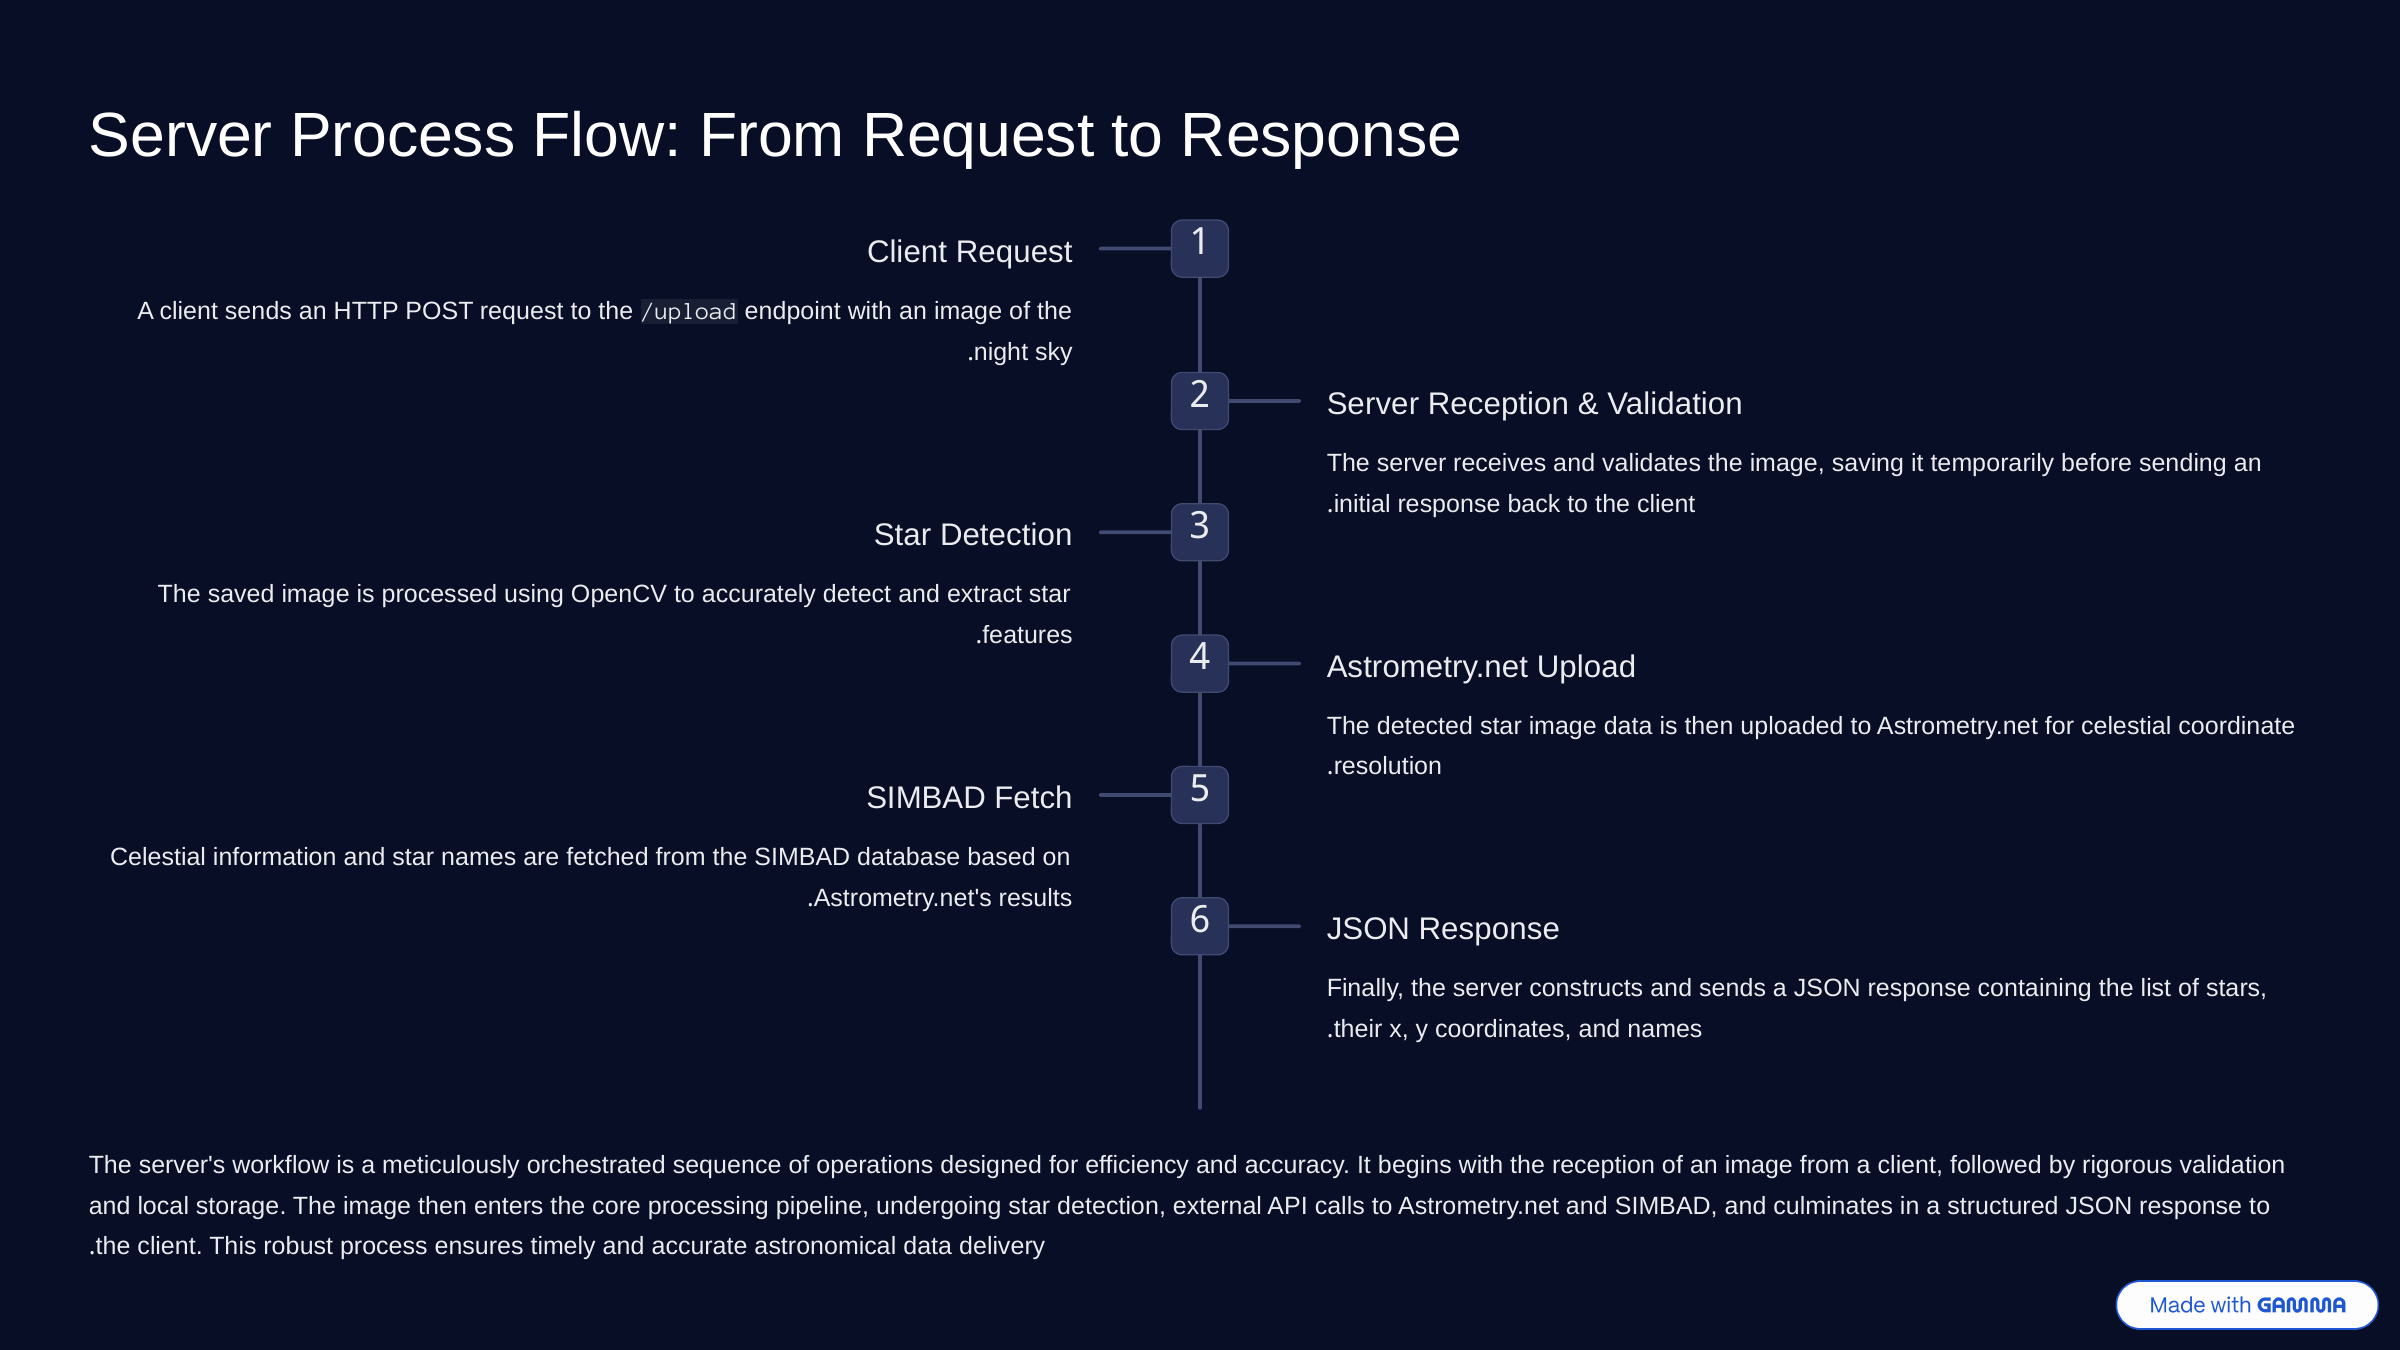

Server Process Flow: From Request to Response

1
Client Request

A client sends an HTTP POST request to the /upload endpoint with an image of the night sky.

2
Server Reception & Validation

The server receives and validates the image, saving it temporarily before sending an initial response back to the client.

3
Star Detection

The saved image is processed using OpenCV to accurately detect and extract star features.

4
Astrometry.net Upload

The detected star image data is then uploaded to Astrometry.net for celestial coordinate resolution.

5
SIMBAD Fetch

Celestial information and star names are fetched from the SIMBAD database based on Astrometry.net's results.

6
JSON Response

Finally, the server constructs and sends a JSON response containing the list of stars, their x, y coordinates, and names.
The server's workflow is a meticulously orchestrated sequence of operations designed for efficiency and accuracy. It begins with the reception of an image from a client, followed by rigorous validation and local storage. The image then enters the core processing pipeline, undergoing star detection, external API calls to Astrometry.net and SIMBAD, and culminates in a structured JSON response to the client. This robust process ensures timely and accurate astronomical data delivery.